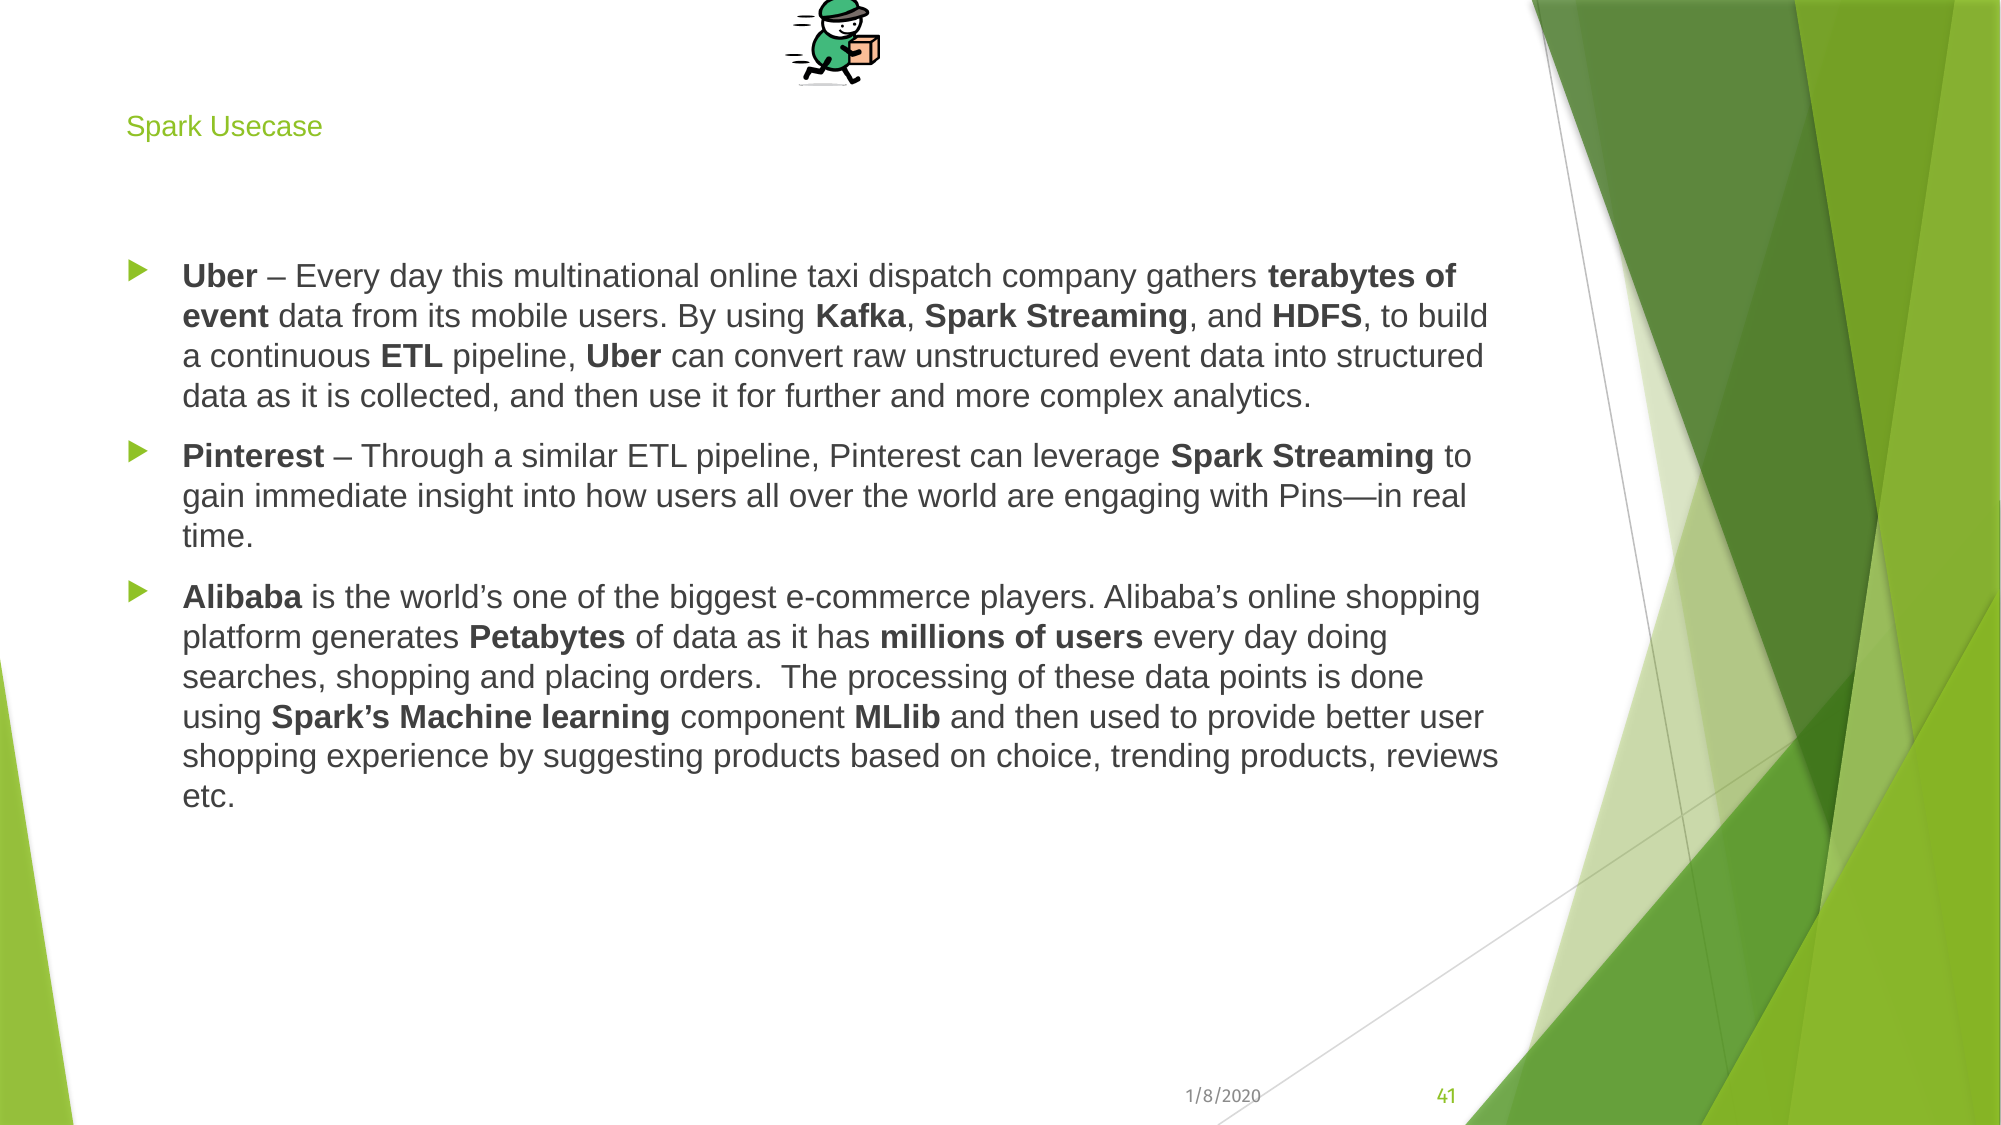

# Spark Usecase
Uber – Every day this multinational online taxi dispatch company gathers terabytes of event data from its mobile users. By using Kafka, Spark Streaming, and HDFS, to build a continuous ETL pipeline, Uber can convert raw unstructured event data into structured data as it is collected, and then use it for further and more complex analytics.
Pinterest – Through a similar ETL pipeline, Pinterest can leverage Spark Streaming to gain immediate insight into how users all over the world are engaging with Pins—in real time.
Alibaba is the world’s one of the biggest e-commerce players. Alibaba’s online shopping platform generates Petabytes of data as it has millions of users every day doing searches, shopping and placing orders.  The processing of these data points is done using Spark’s Machine learning component MLlib and then used to provide better user shopping experience by suggesting products based on choice, trending products, reviews etc.
1/8/2020
41